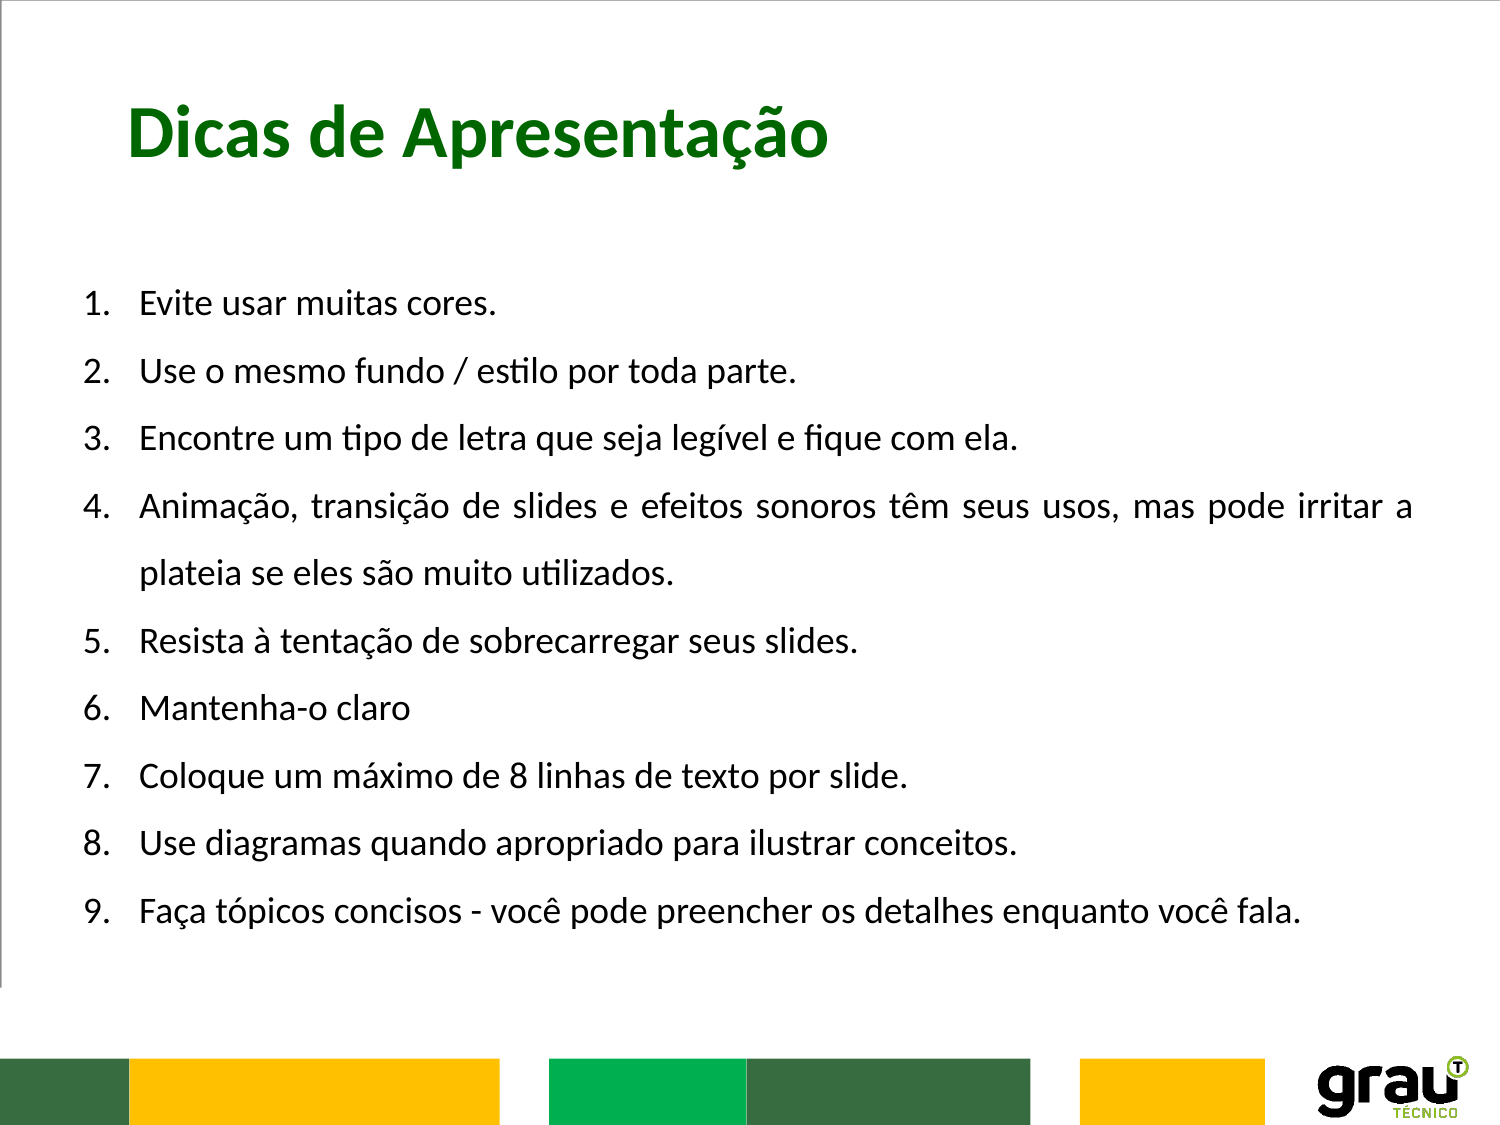

Dicas de Apresentação
Evite usar muitas cores.
Use o mesmo fundo / estilo por toda parte.
Encontre um tipo de letra que seja legível e fique com ela.
Animação, transição de slides e efeitos sonoros têm seus usos, mas pode irritar a plateia se eles são muito utilizados.
Resista à tentação de sobrecarregar seus slides.
Mantenha-o claro
Coloque um máximo de 8 linhas de texto por slide.
Use diagramas quando apropriado para ilustrar conceitos.
Faça tópicos concisos - você pode preencher os detalhes enquanto você fala.